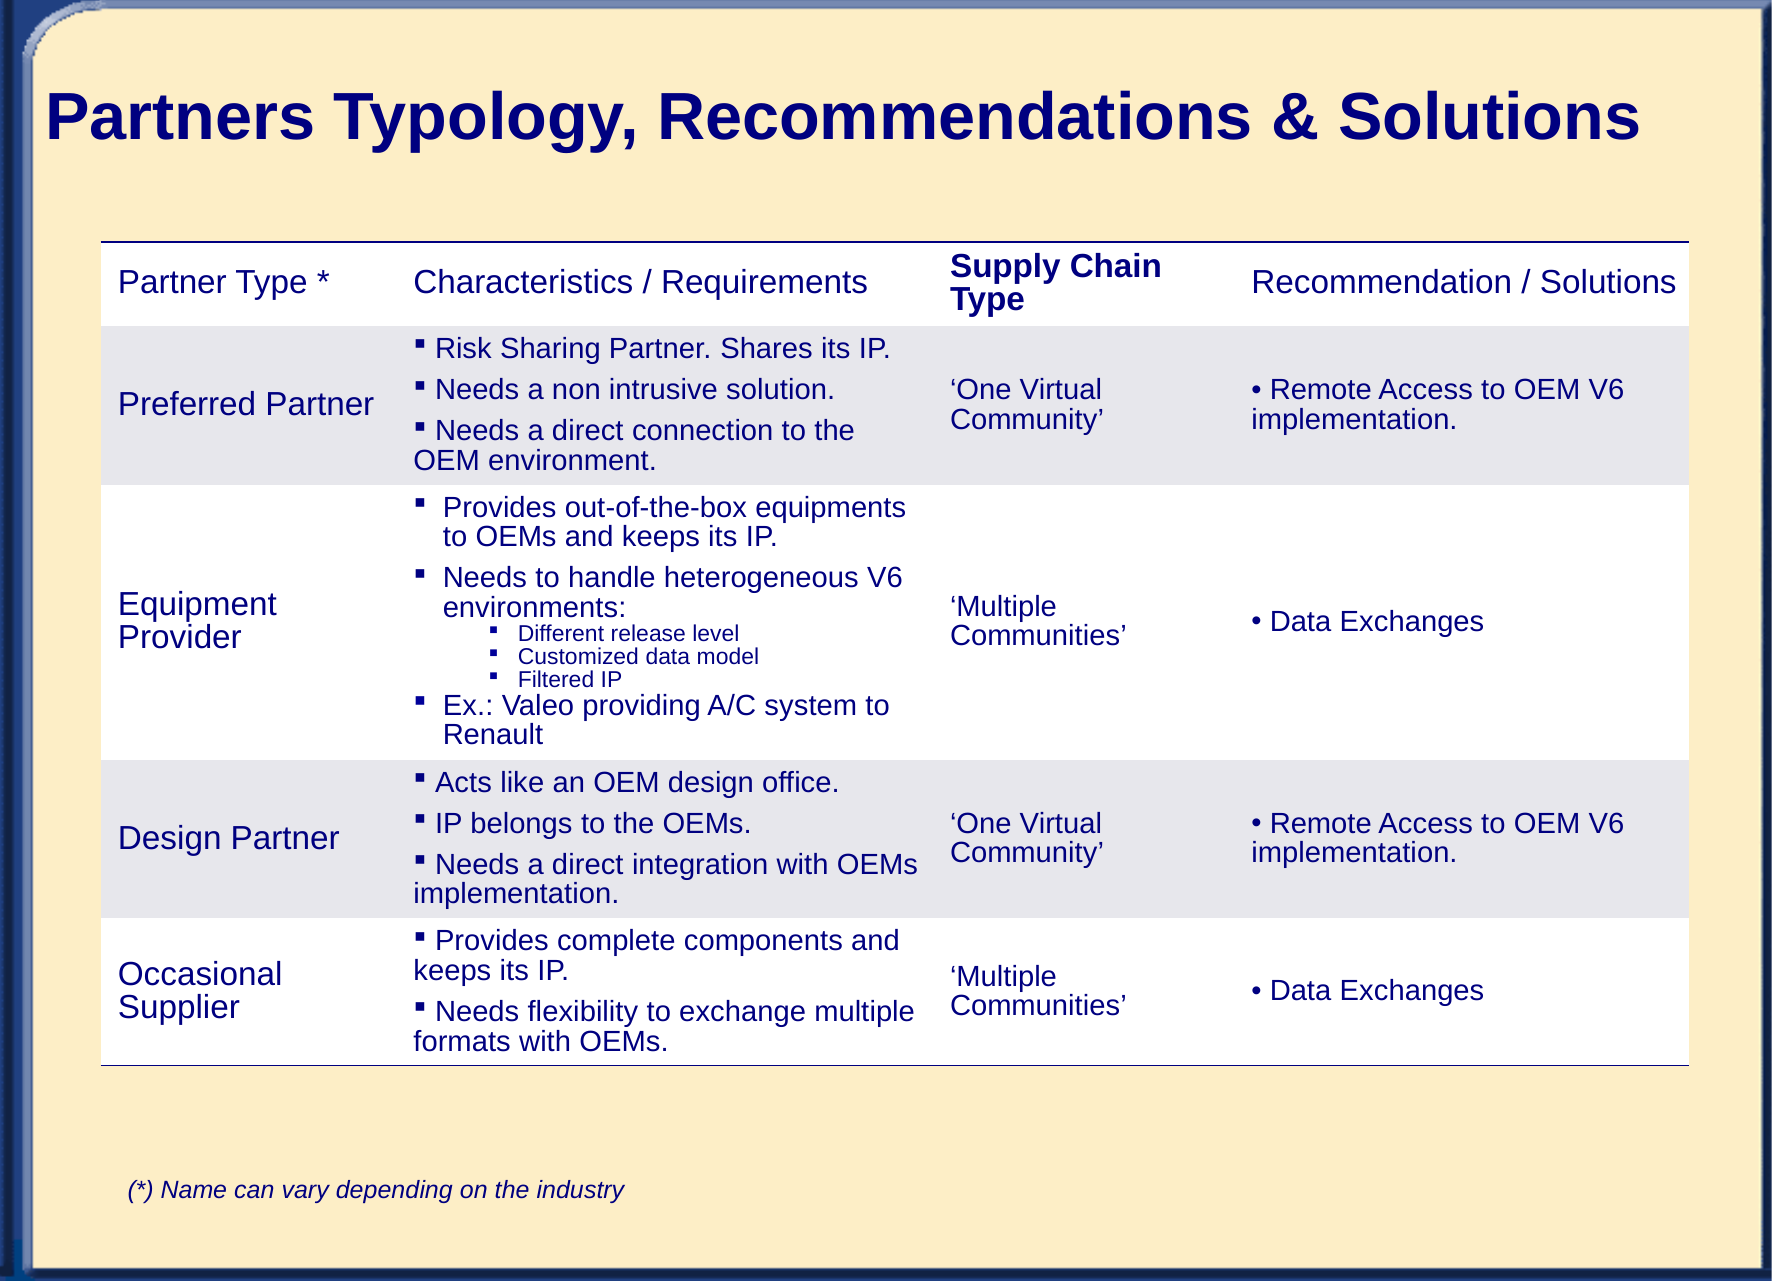

# Partners Typology, Recommendations & Solutions
| Partner Type \* | Characteristics / Requirements | Supply Chain Type | Recommendation / Solutions |
| --- | --- | --- | --- |
| Preferred Partner | Risk Sharing Partner. Shares its IP. Needs a non intrusive solution. Needs a direct connection to the OEM environment. | ‘One Virtual Community’ | Remote Access to OEM V6 implementation. |
| Equipment Provider | Provides out-of-the-box equipments to OEMs and keeps its IP. Needs to handle heterogeneous V6 environments: Different release level Customized data model Filtered IP Ex.: Valeo providing A/C system to Renault | ‘Multiple Communities’ | Data Exchanges |
| Design Partner | Acts like an OEM design office. IP belongs to the OEMs. Needs a direct integration with OEMs implementation. | ‘One Virtual Community’ | Remote Access to OEM V6 implementation. |
| Occasional Supplier | Provides complete components and keeps its IP. Needs flexibility to exchange multiple formats with OEMs. | ‘Multiple Communities’ | Data Exchanges |
(*) Name can vary depending on the industry